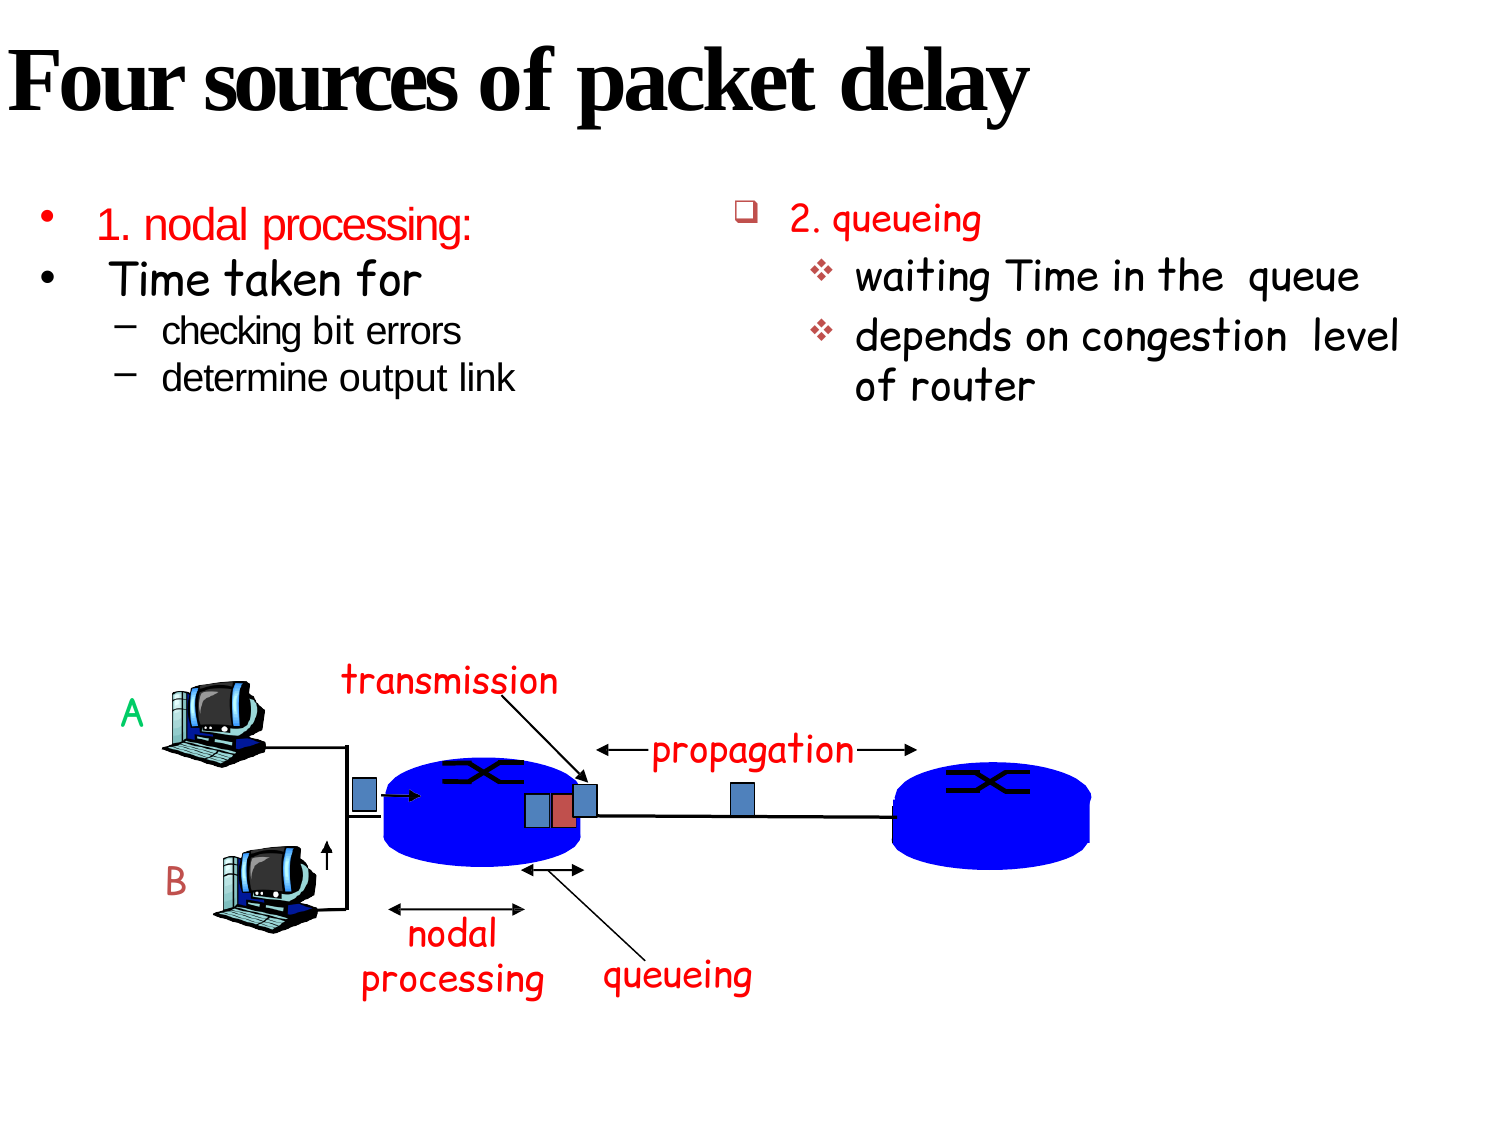

# Four sources of packet delay
2. queueing
waiting Time in the  queue
depends on congestion  level of router
1. nodal processing:
Time taken for
checking bit errors
determine output link
transmission

A

propagation

B

nodal  processing
queueing